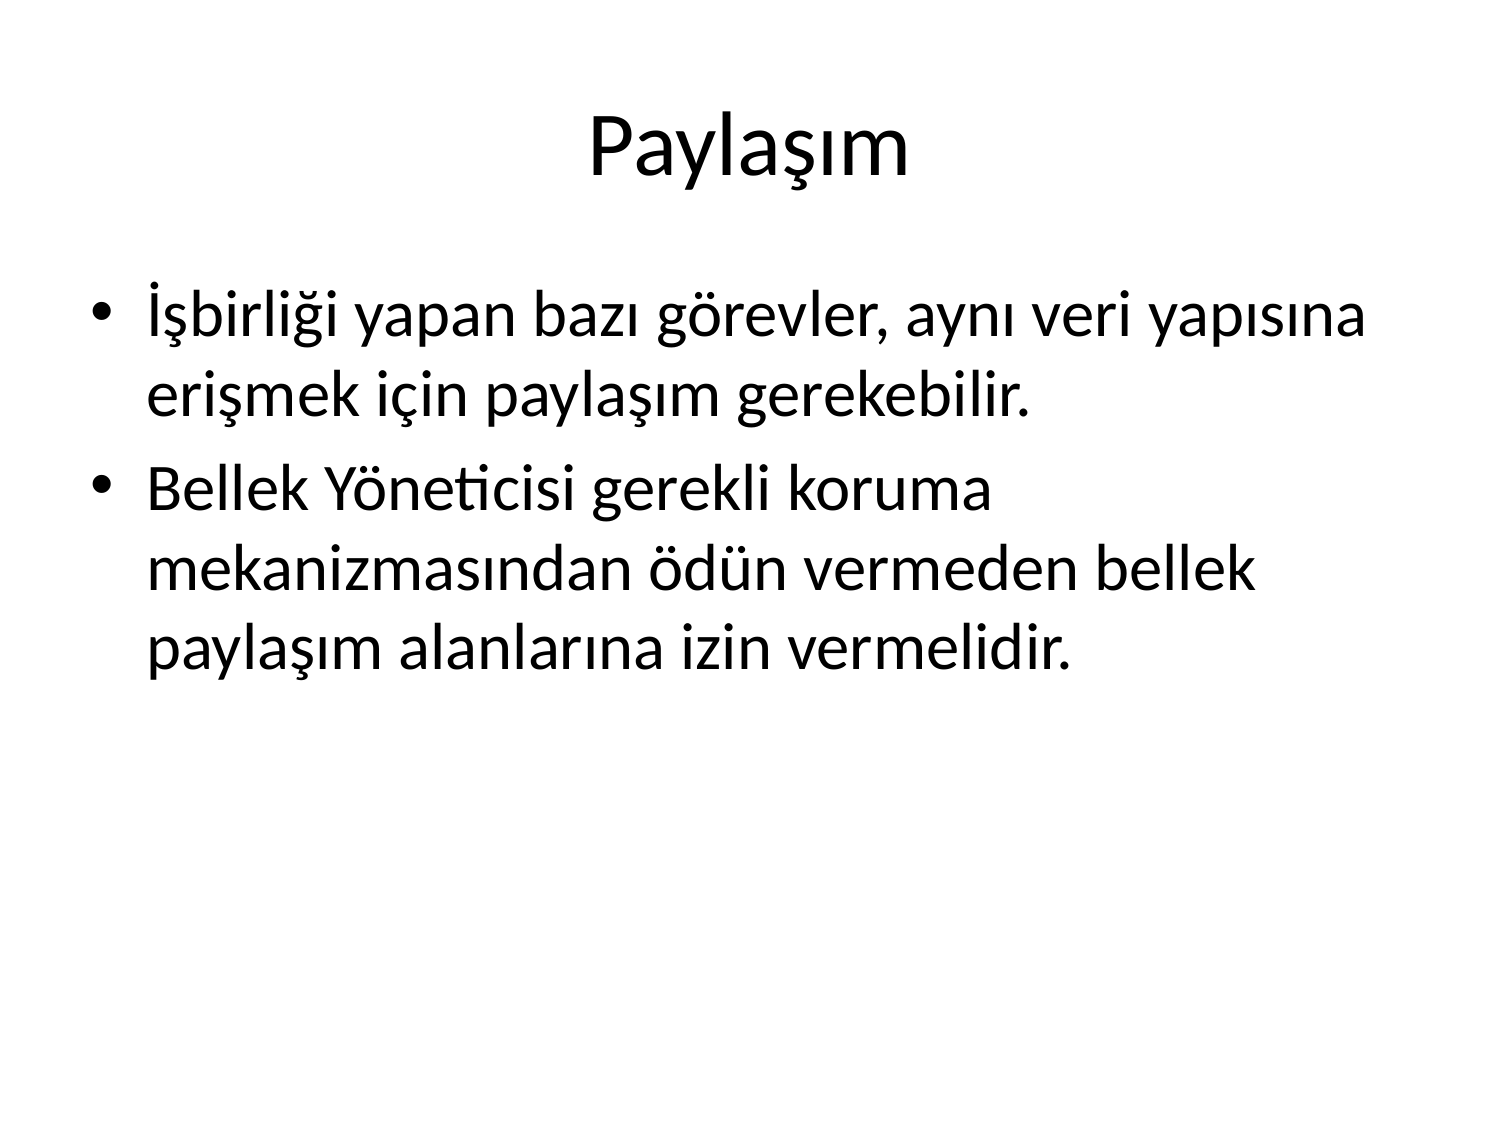

# Paylaşım
İşbirliği yapan bazı görevler, aynı veri yapısına erişmek için paylaşım gerekebilir.
Bellek Yöneticisi gerekli koruma mekanizmasından ödün vermeden bellek paylaşım alanlarına izin vermelidir.